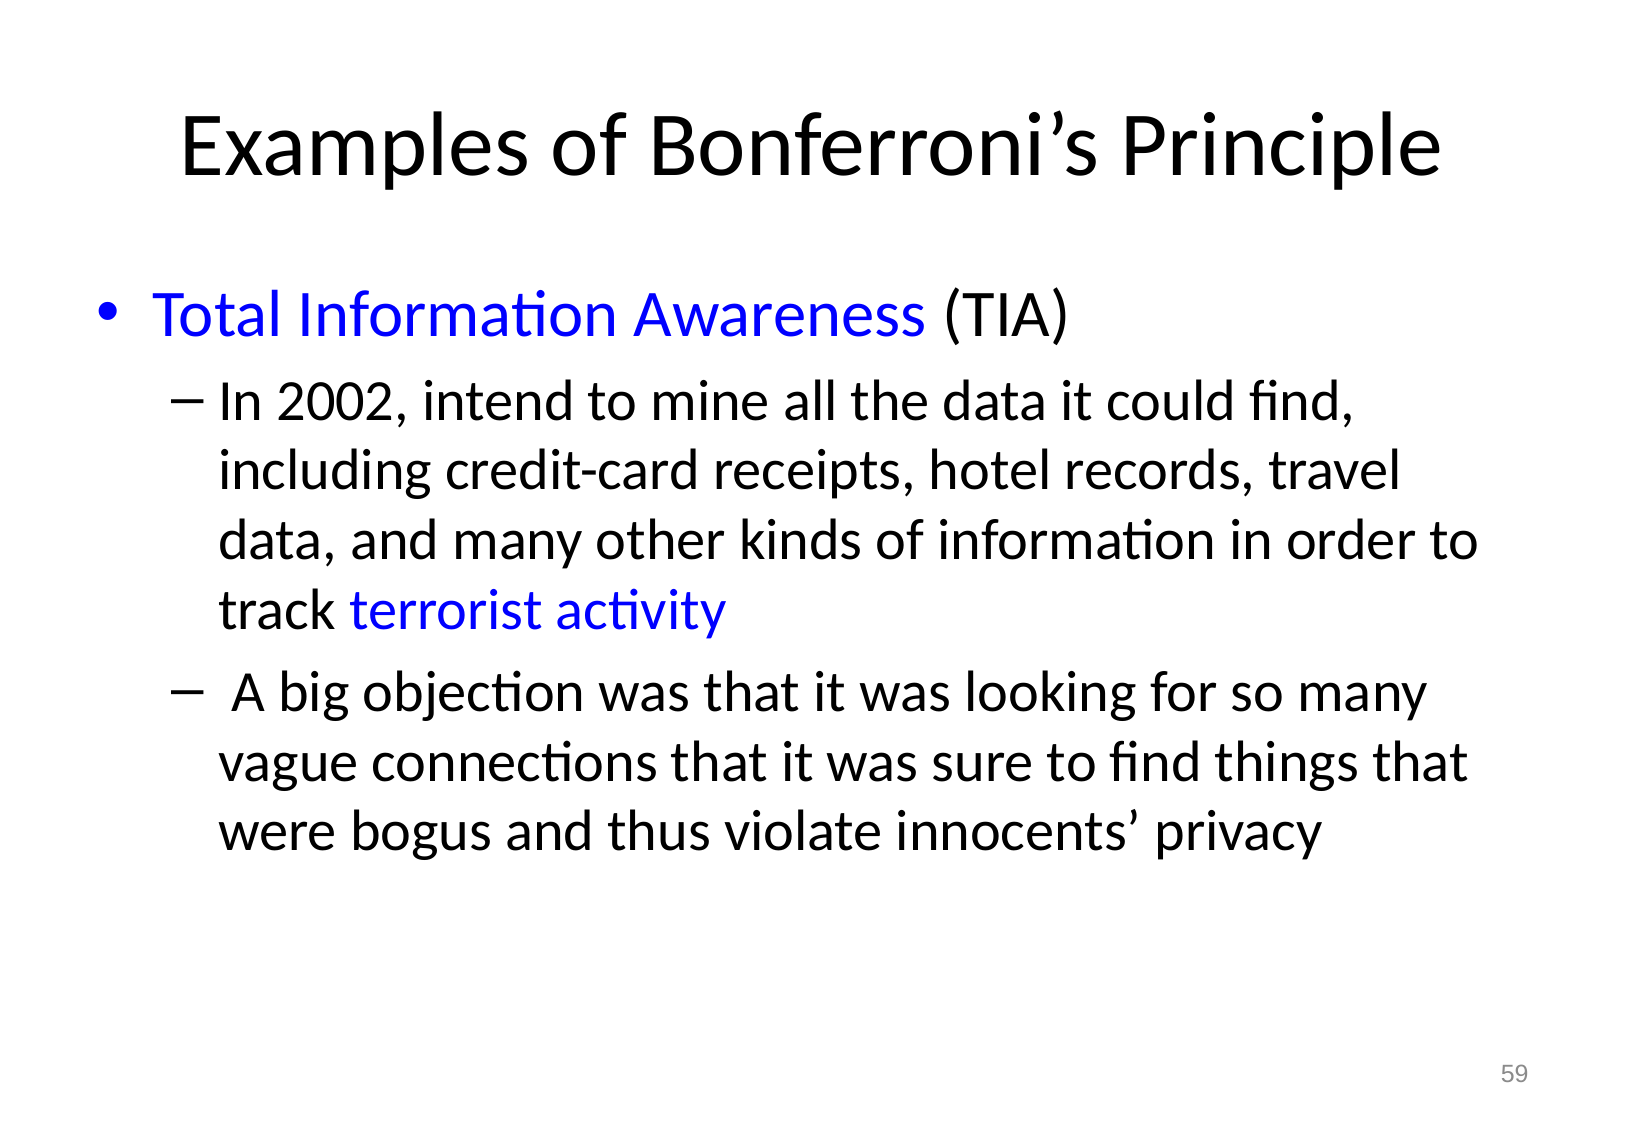

# Examples of Bonferroni’s Principle
Total Information Awareness (TIA)
In 2002, intend to mine all the data it could find, including credit-card receipts, hotel records, travel data, and many other kinds of information in order to track terrorist activity
 A big objection was that it was looking for so many vague connections that it was sure to find things that were bogus and thus violate innocents’ privacy

59